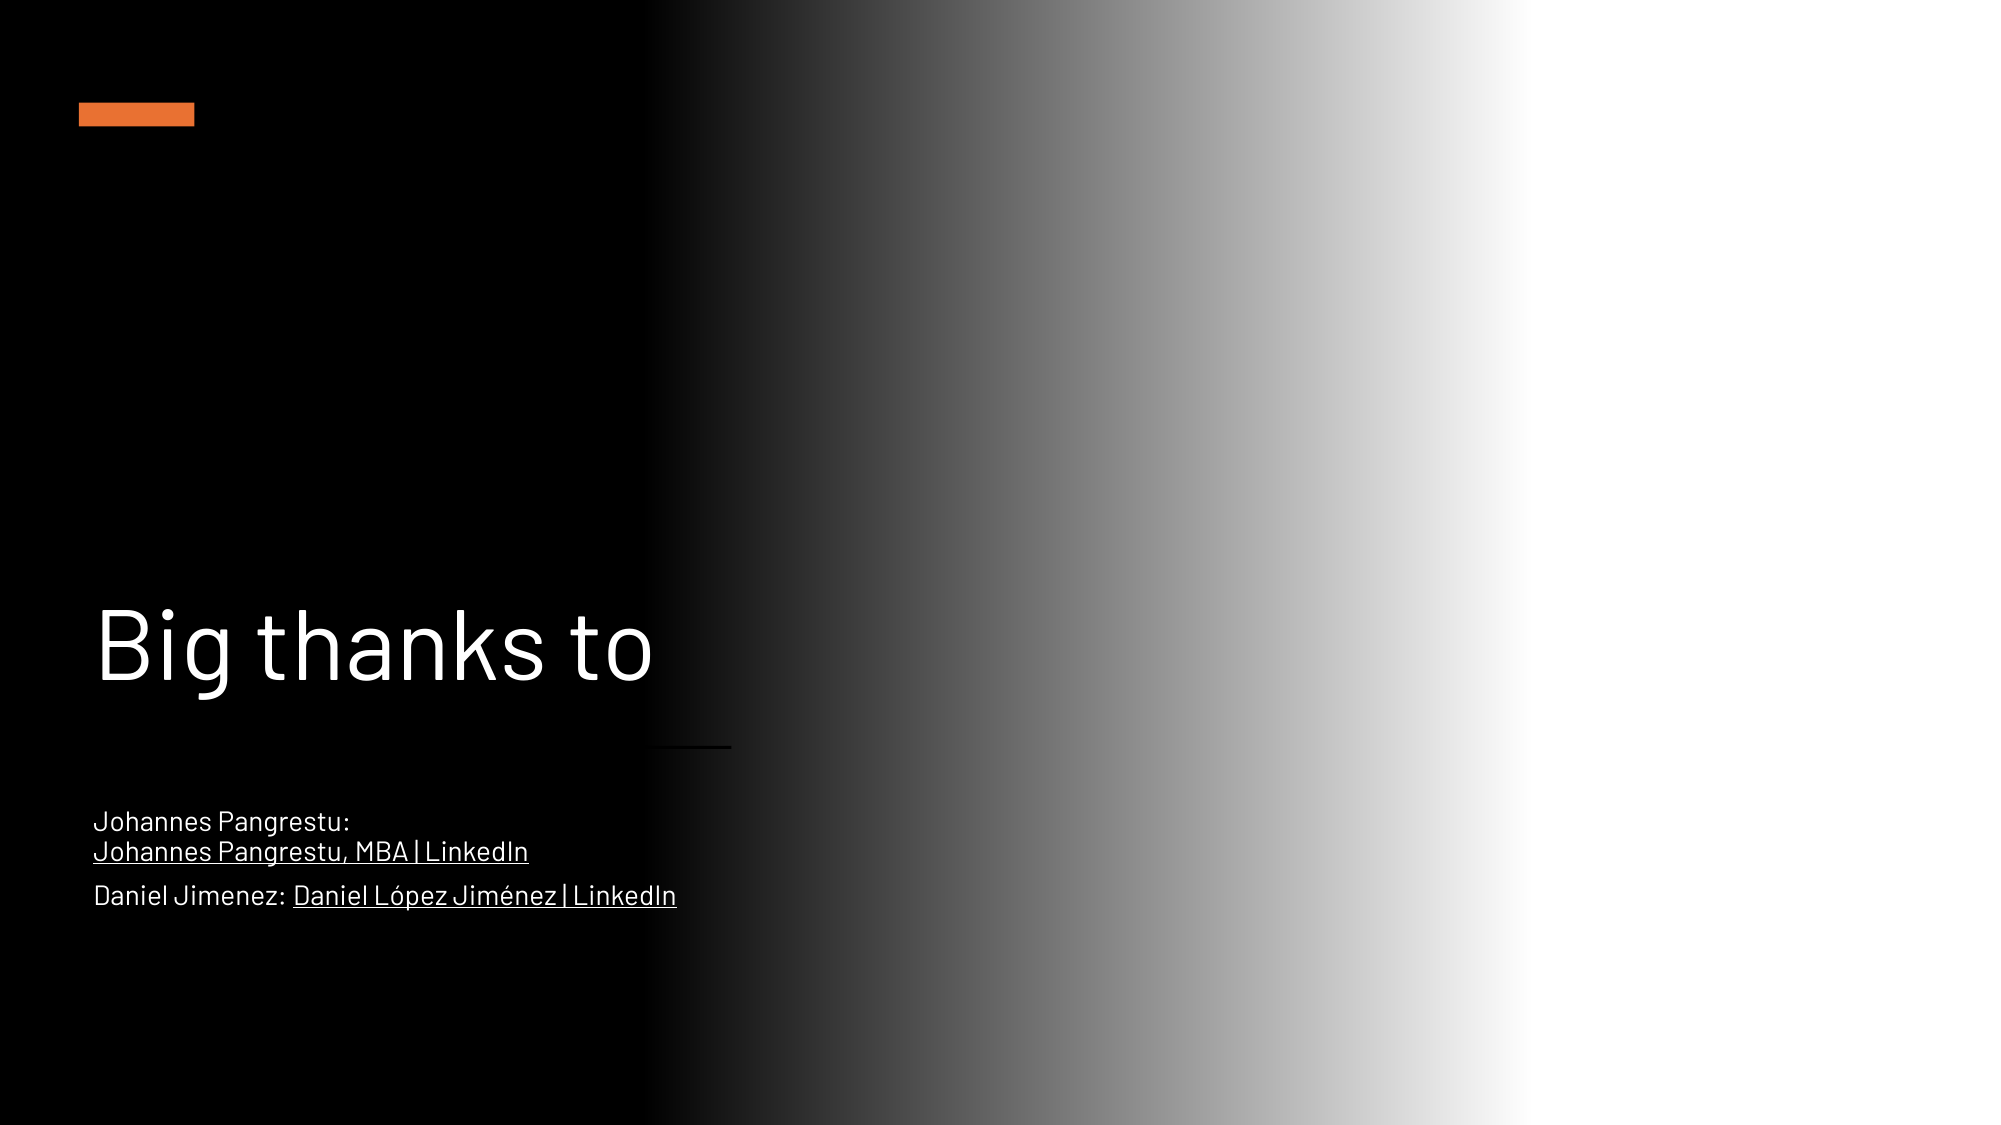

# Big thanks to

Johannes Pangrestu: Johannes Pangrestu, MBA | LinkedIn
Daniel Jimenez: Daniel López Jiménez | LinkedIn